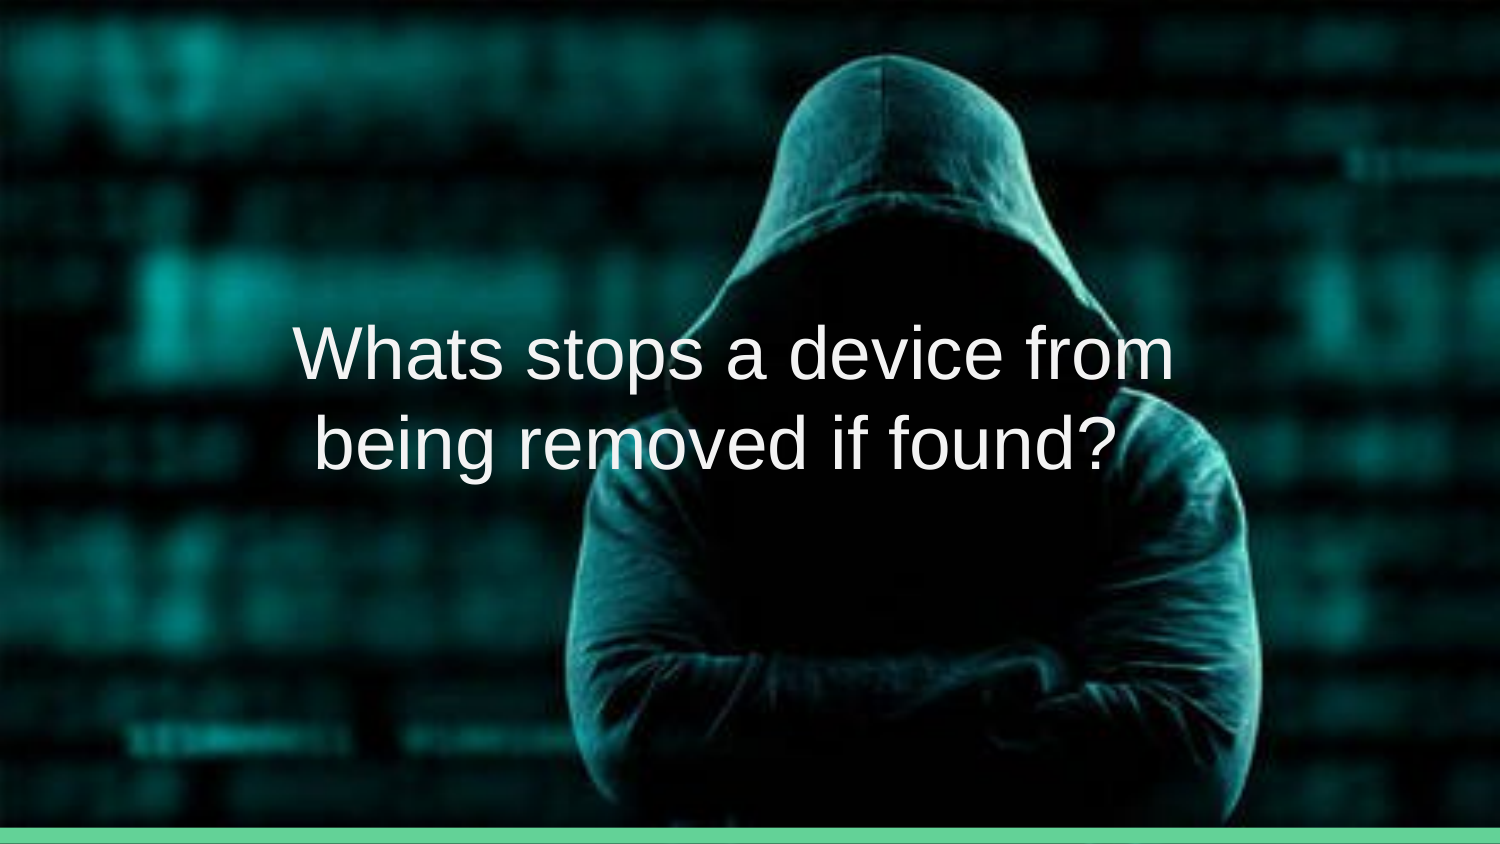

# Whats stops a device from
 being removed if found?